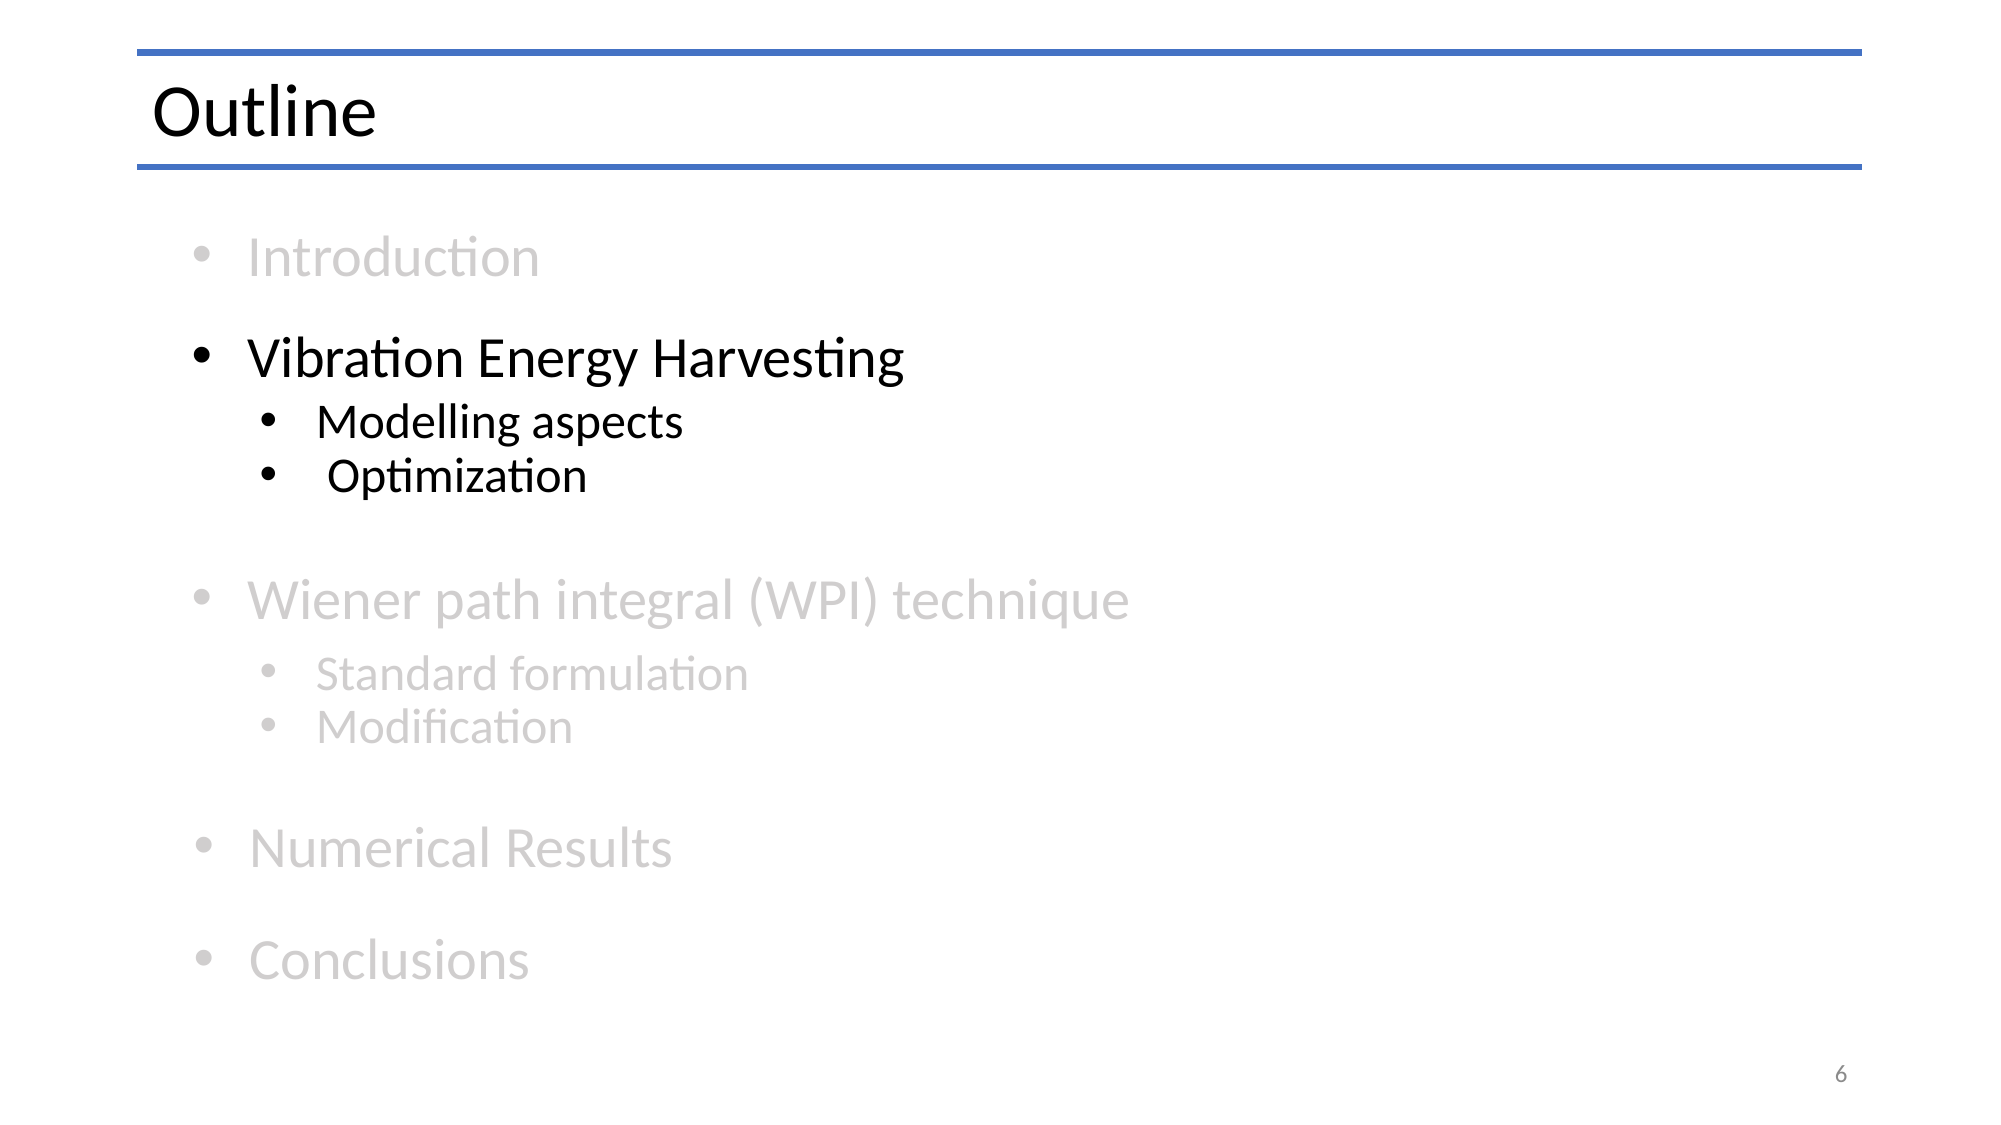

# Outline
Introduction
Vibration Energy Harvesting
Modelling aspects
 Optimization
Wiener path integral (WPI) technique
Standard formulation
Modification
Numerical Results
Conclusions
6